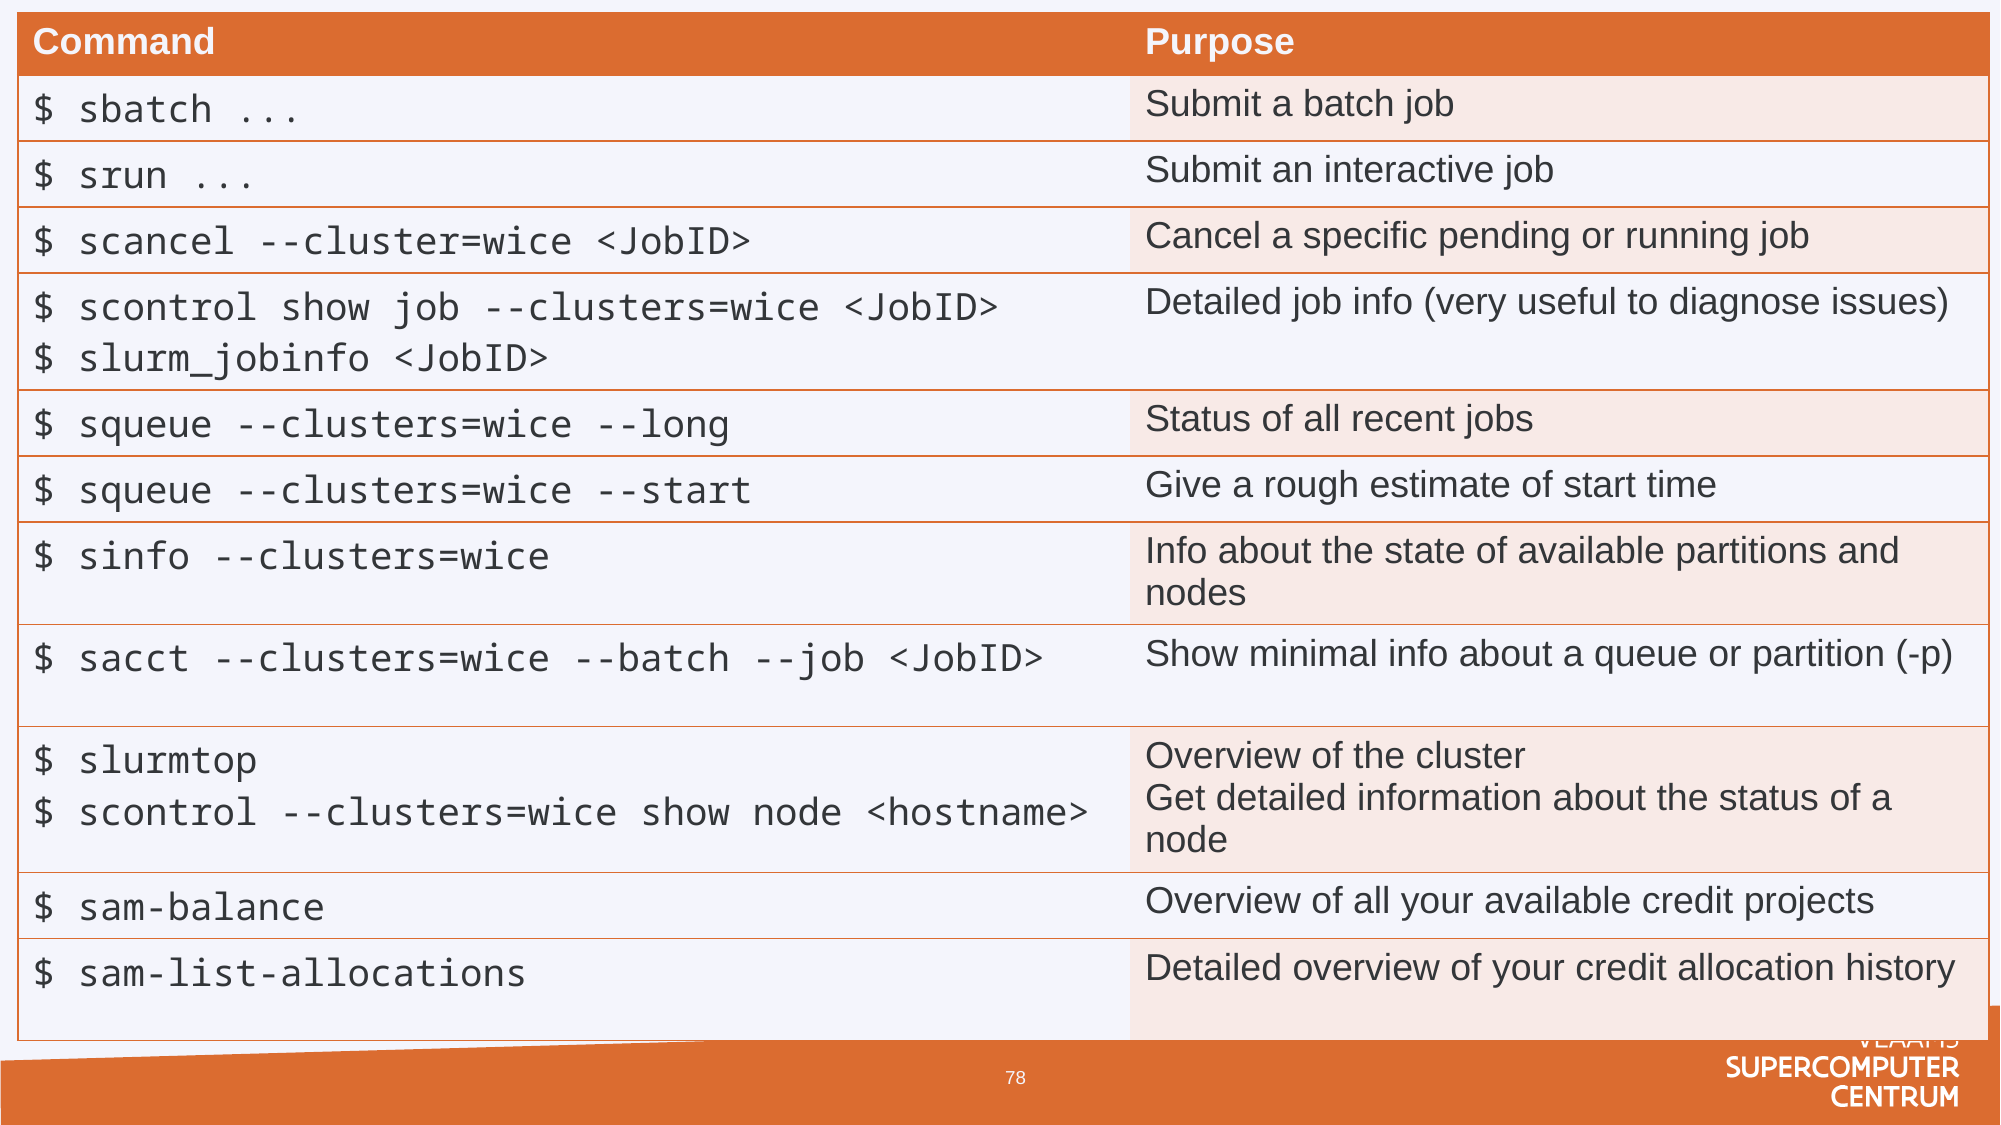

| Command | Purpose |
| --- | --- |
| $ sbatch ... | Submit a batch job |
| $ srun ... | Submit an interactive job |
| $ scancel --cluster=wice <JobID> | Cancel a specific pending or running job |
| $ scontrol show job --clusters=wice <JobID> $ slurm\_jobinfo <JobID> | Detailed job info (very useful to diagnose issues) |
| $ squeue --clusters=wice --long | Status of all recent jobs |
| $ squeue --clusters=wice --start | Give a rough estimate of start time |
| $ sinfo --clusters=wice | Info about the state of available partitions and nodes |
| $ sacct --clusters=wice --batch --job <JobID> | Show minimal info about a queue or partition (-p) |
| $ slurmtop $ scontrol --clusters=wice show node <hostname> | Overview of the cluster Get detailed information about the status of a node |
| $ sam-balance | Overview of all your available credit projects |
| $ sam-list-allocations | Detailed overview of your credit allocation history |
78